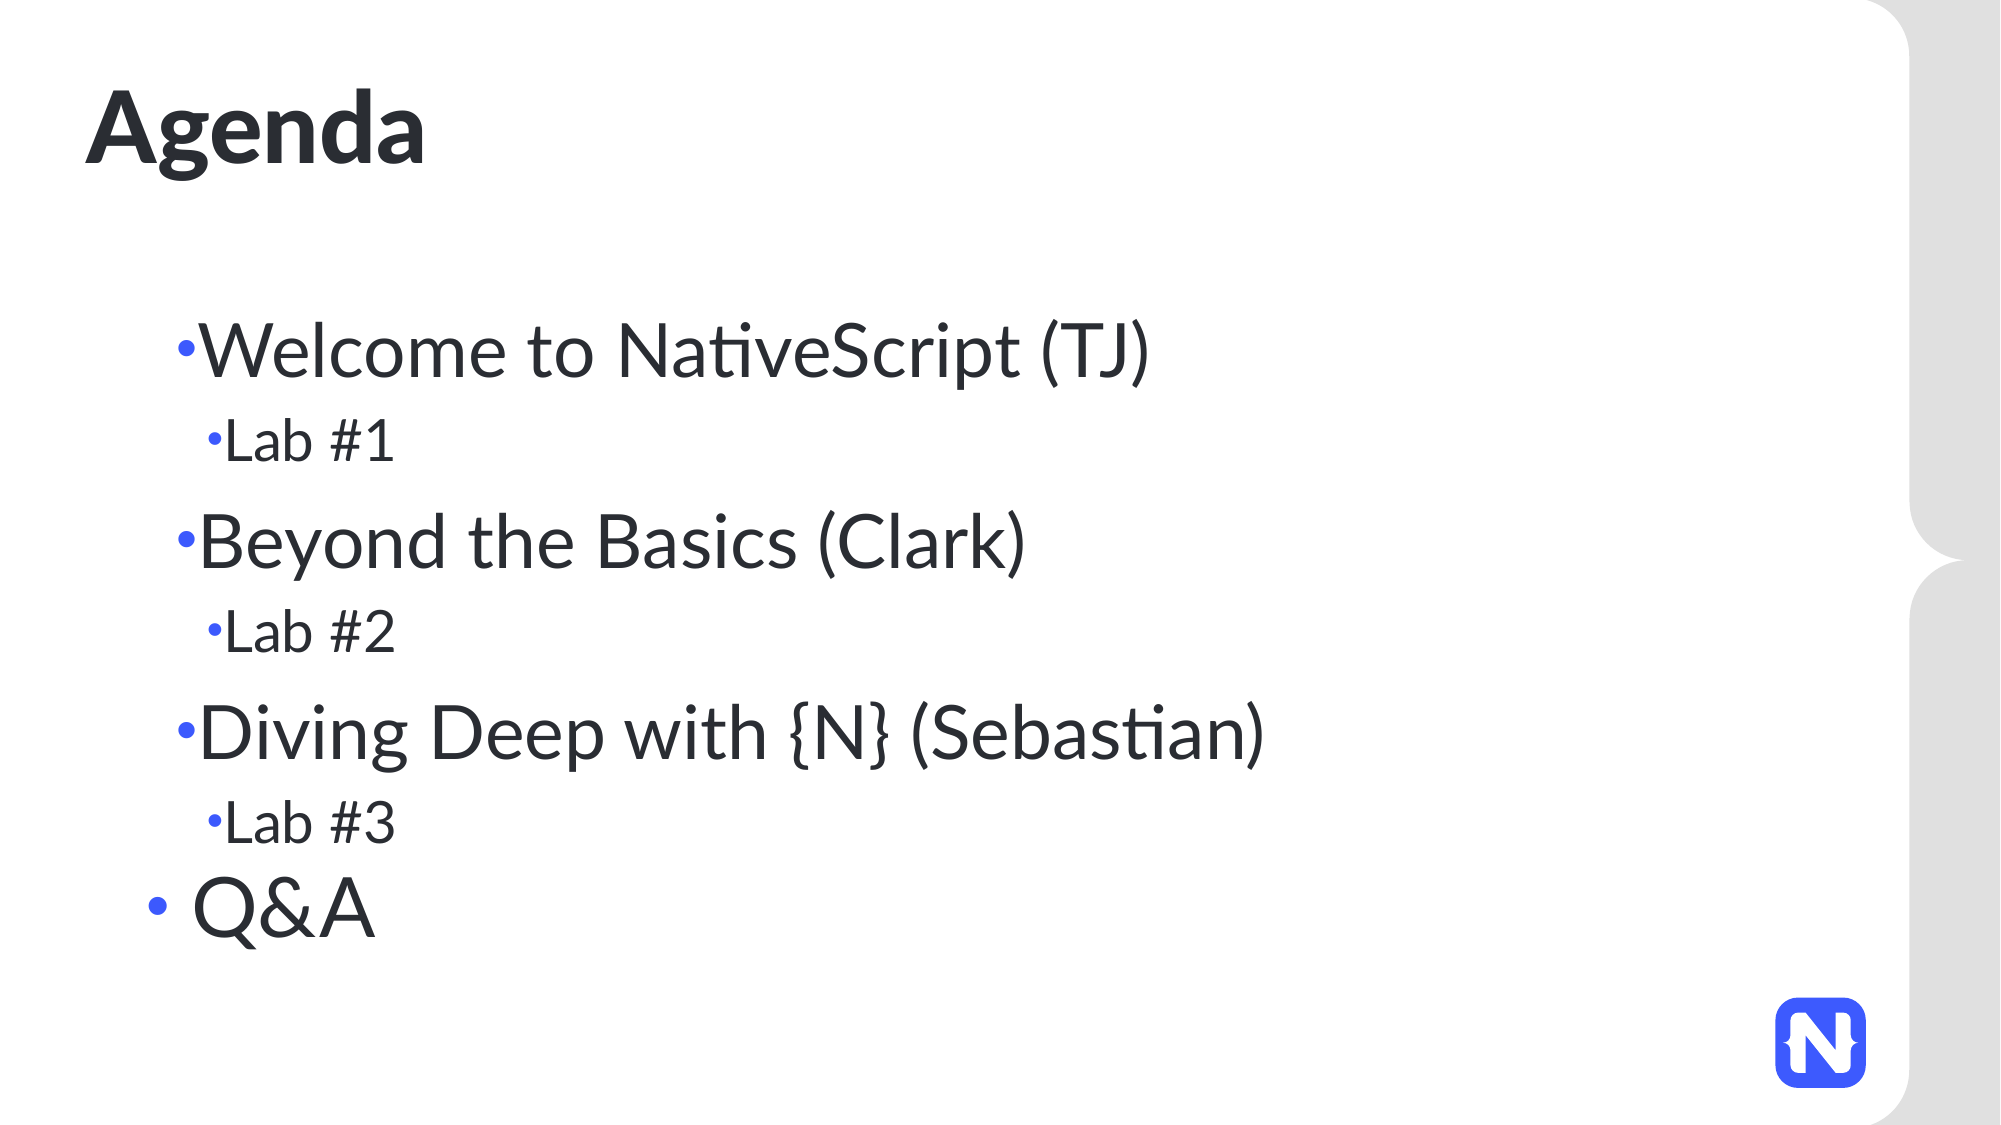

# Agenda
Welcome to NativeScript (TJ)
Lab #1
Beyond the Basics (Clark)
Lab #2
Diving Deep with {N} (Sebastian)
Lab #3
 Q&A